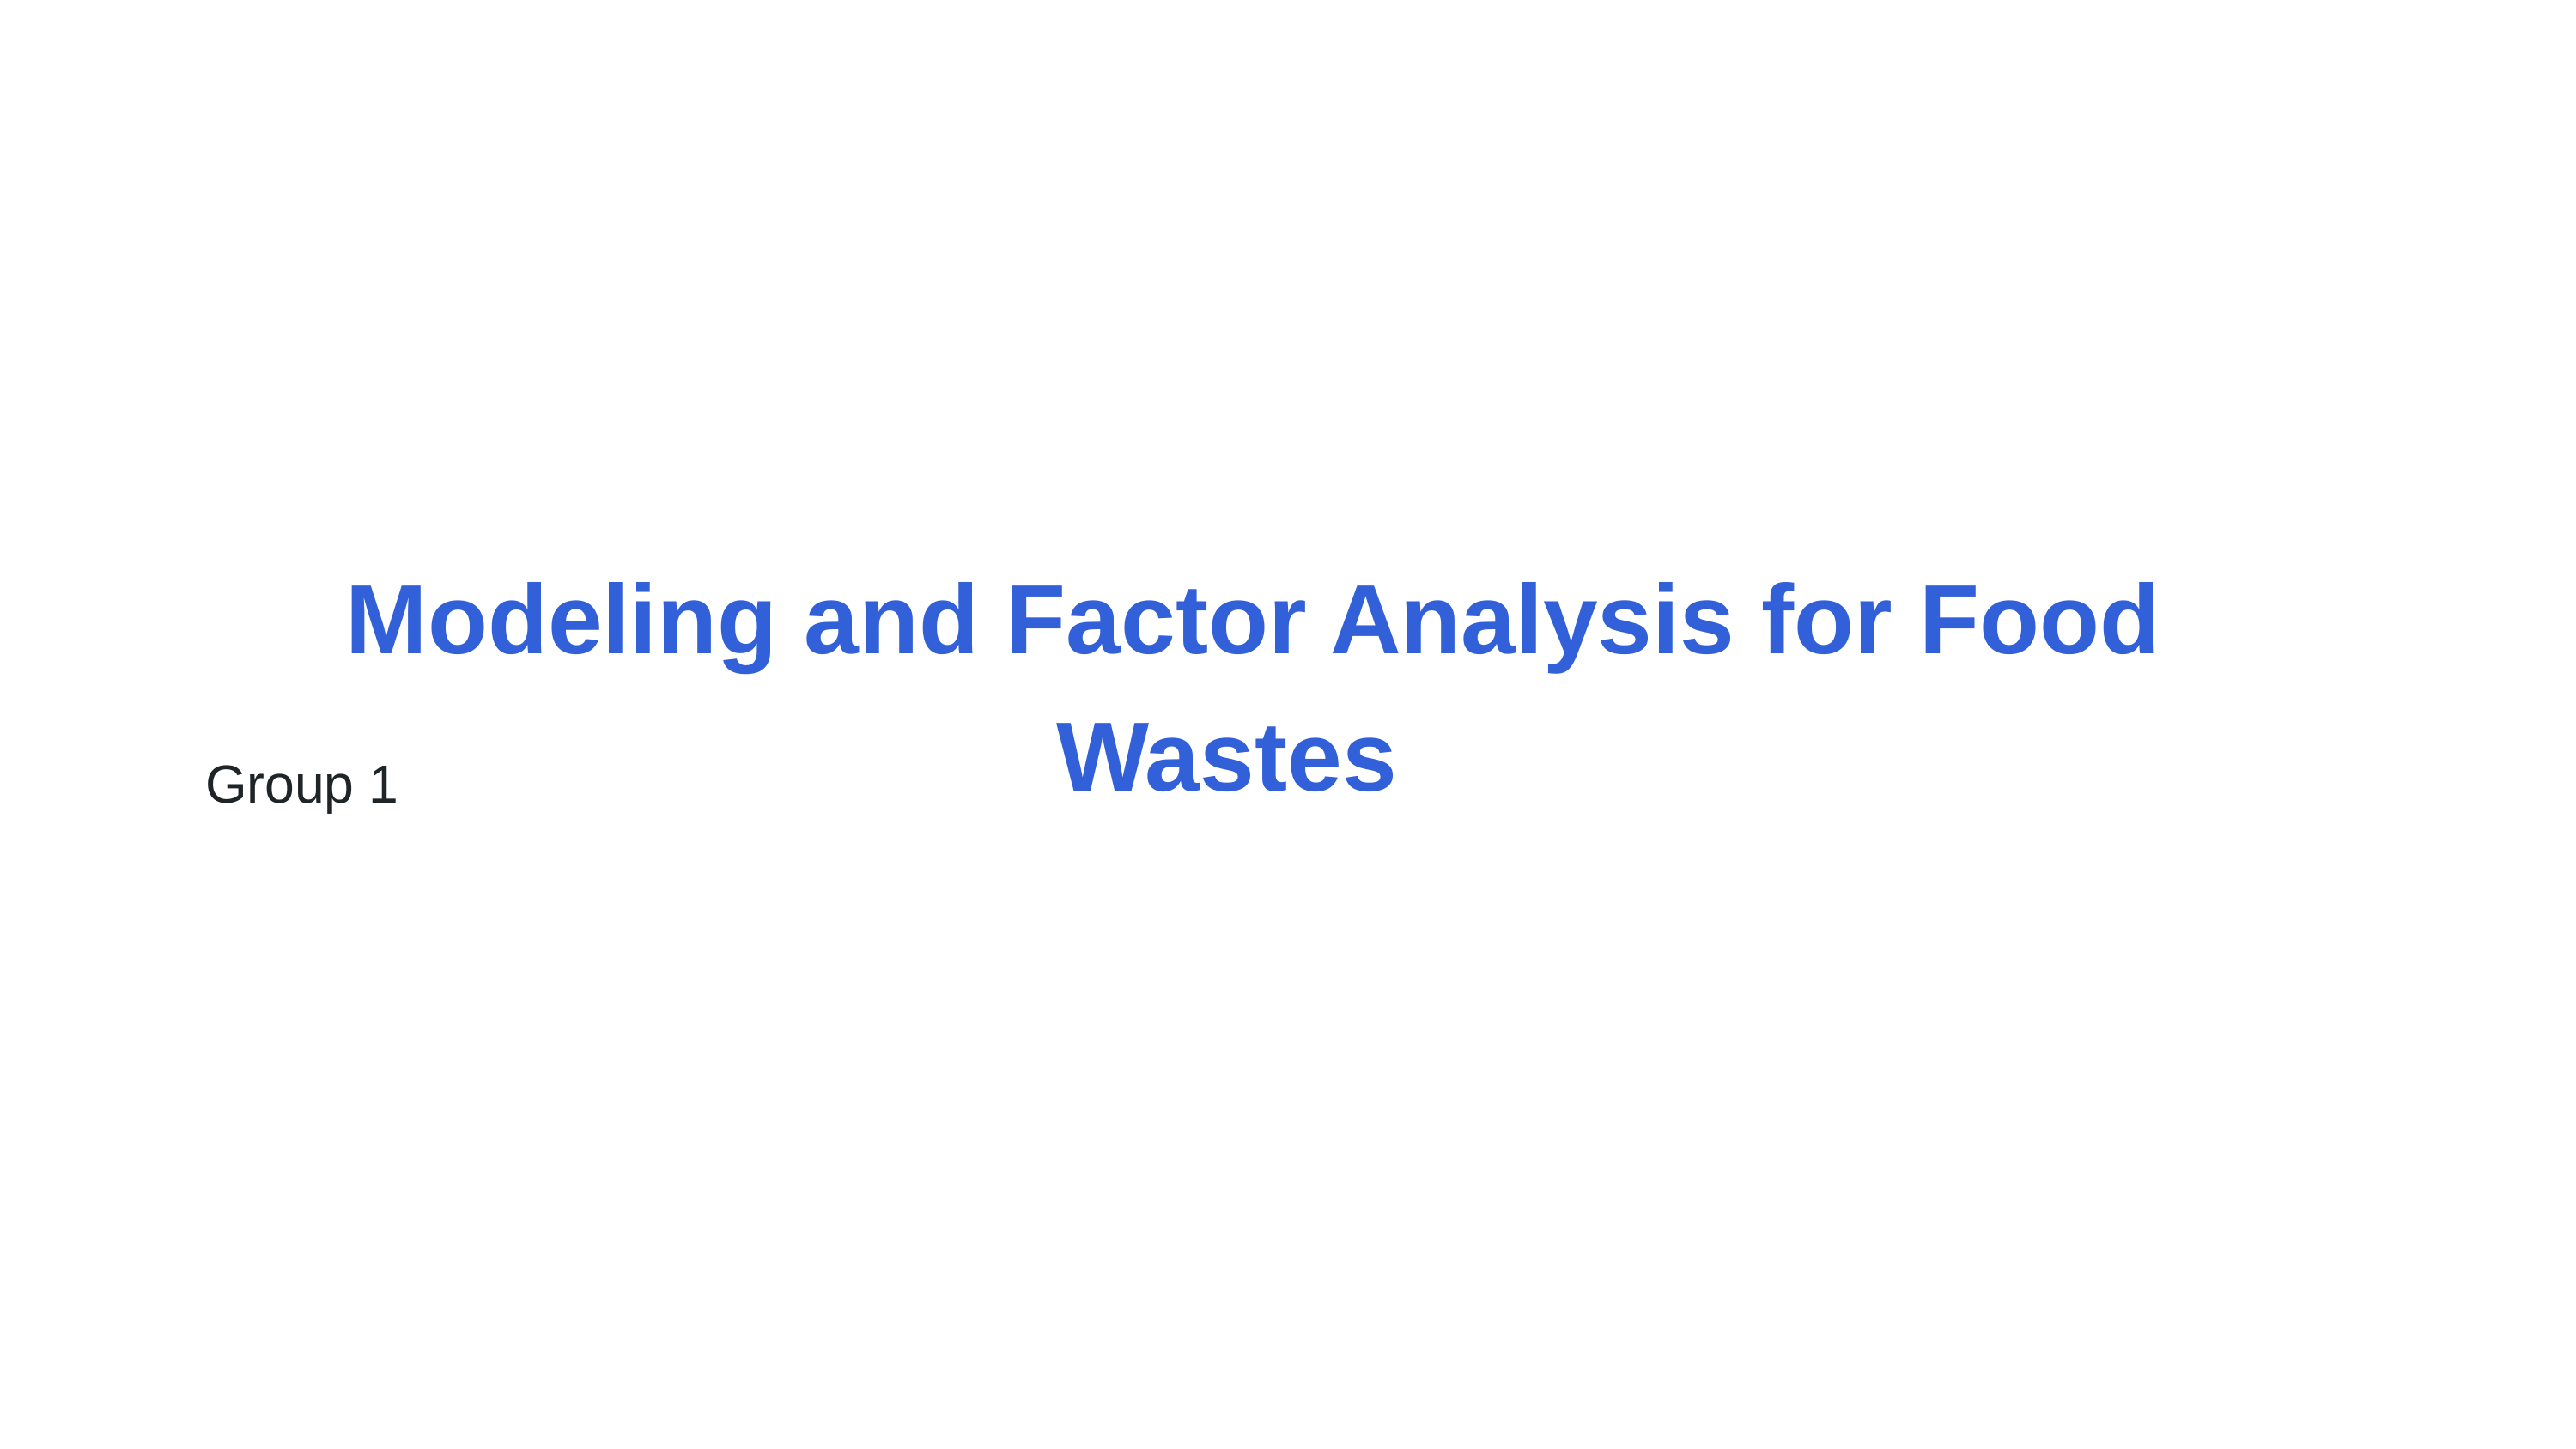

Modeling and Factor Analysis for Food Wastes

Group 1